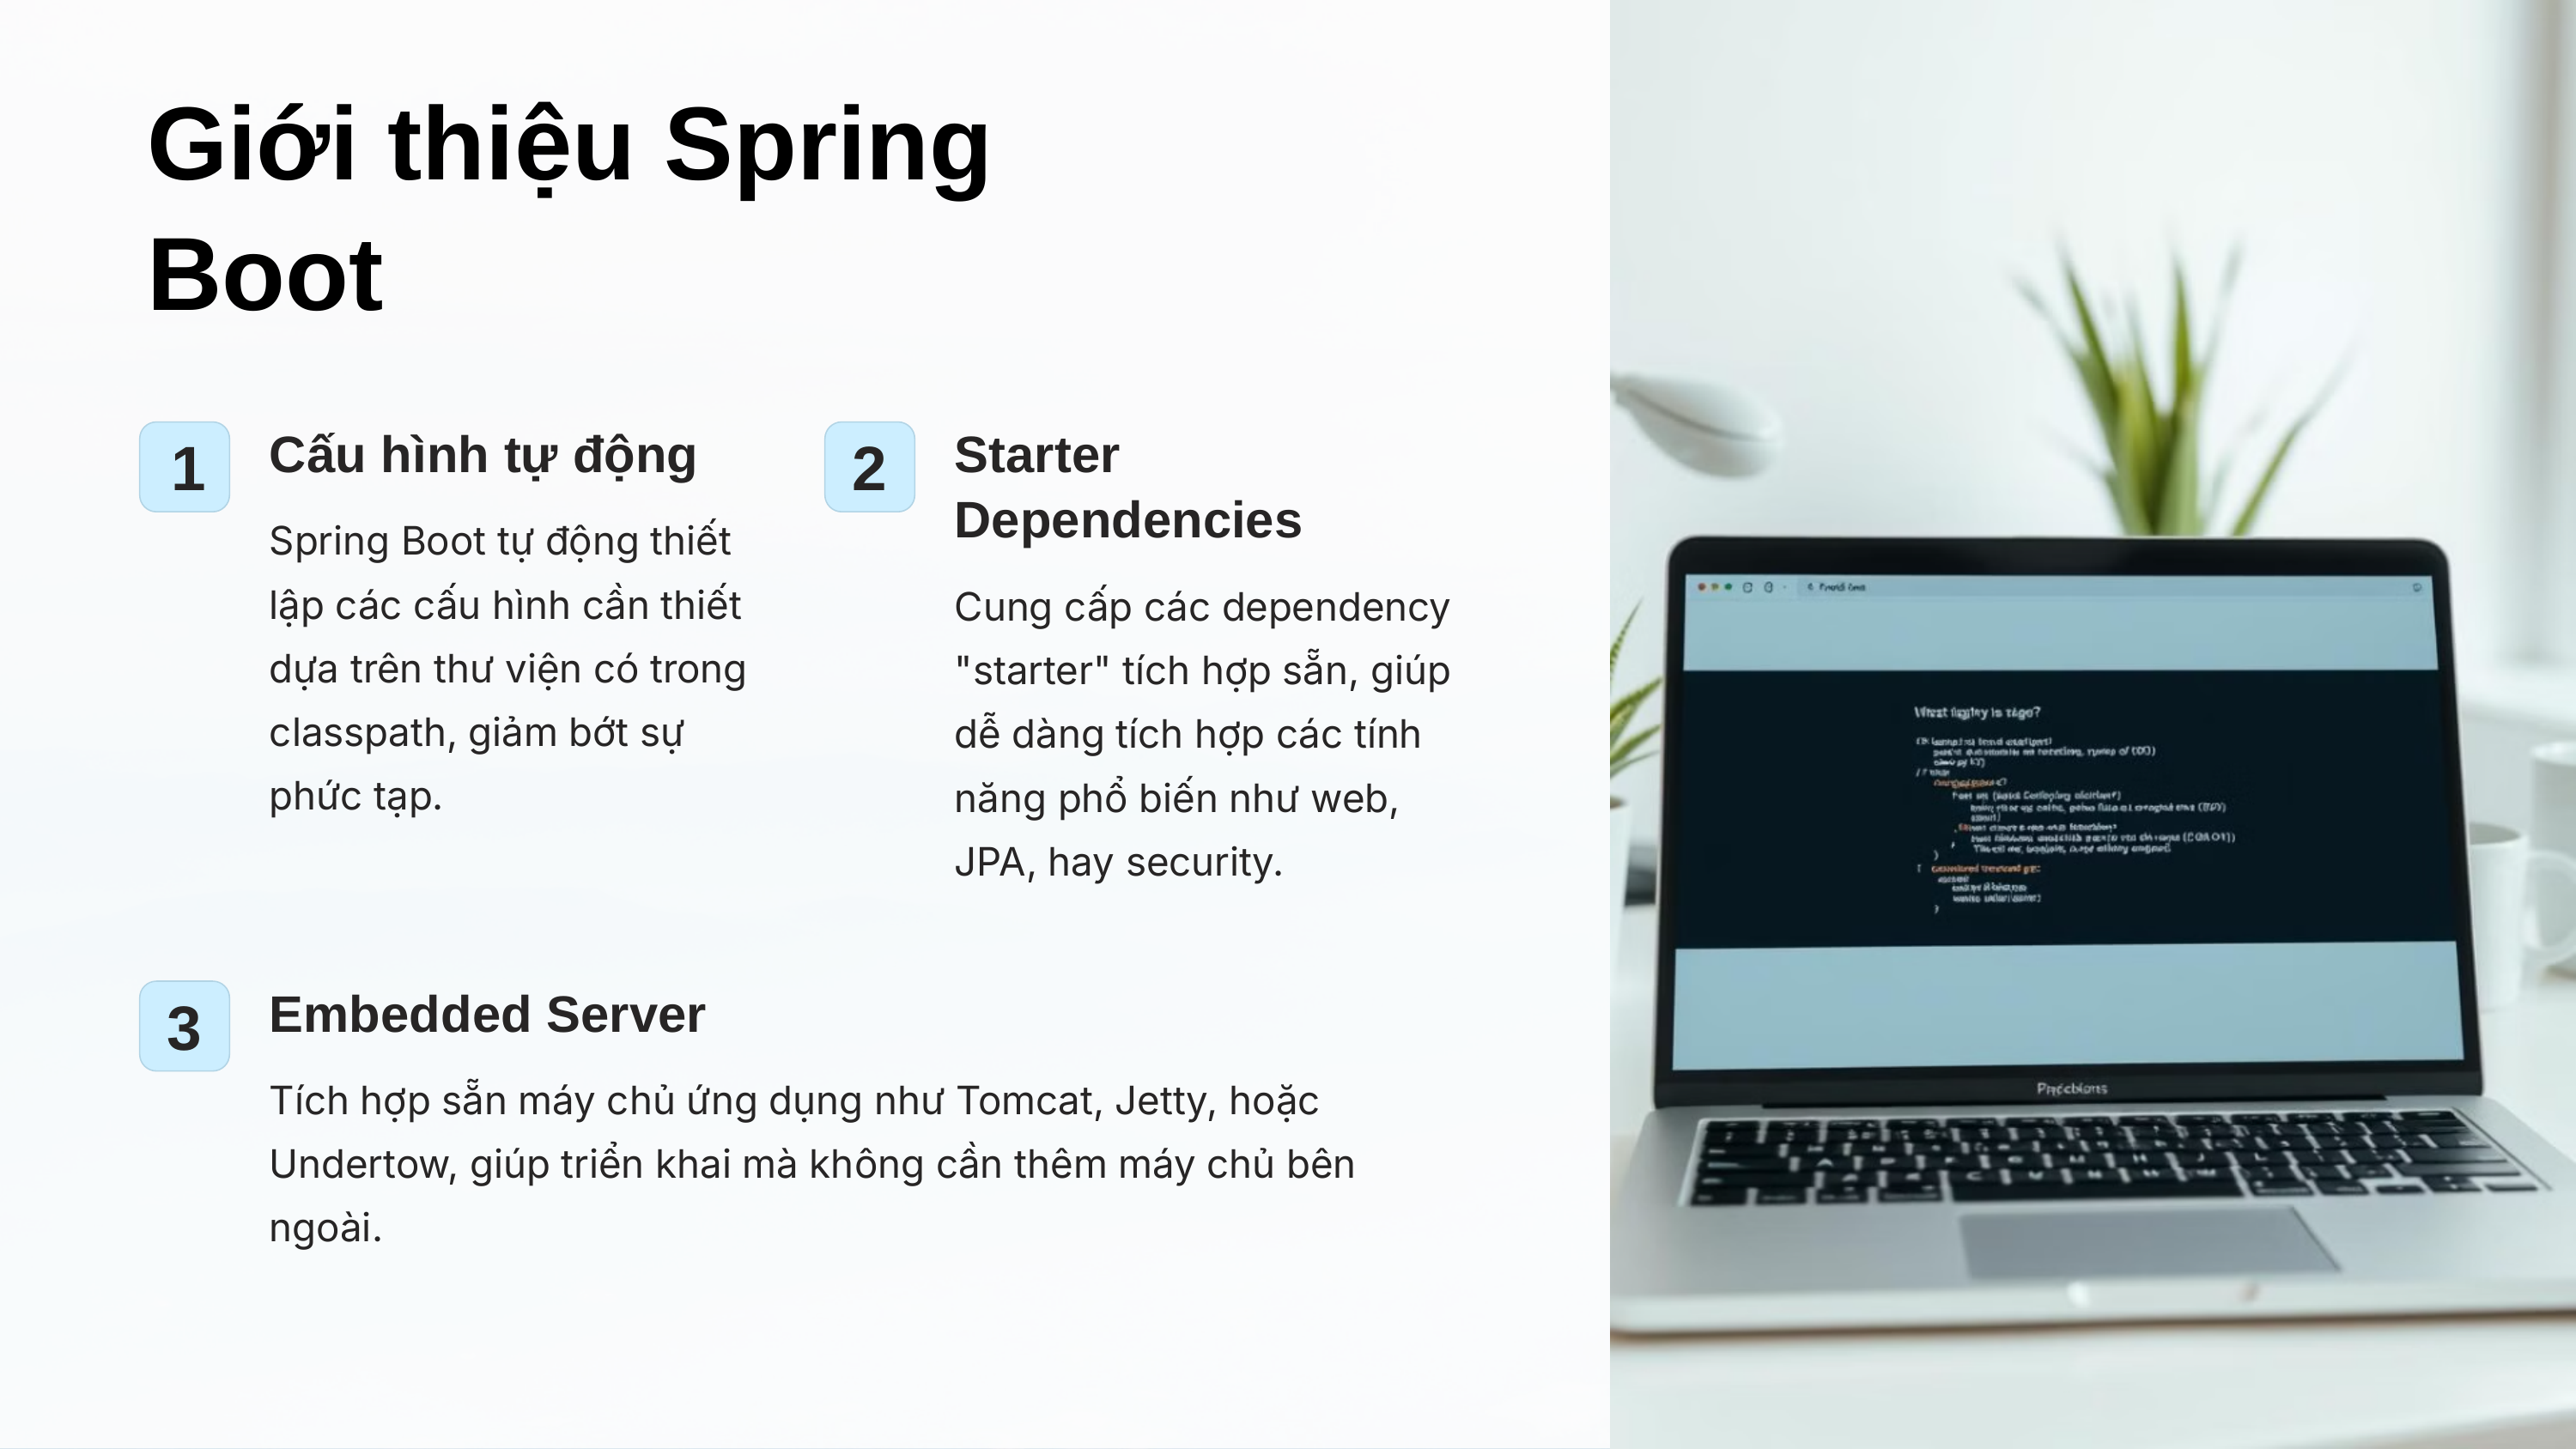

Giới thiệu Spring Boot
Cấu hình tự động
Starter Dependencies

1
2
Spring Boot tự động thiết lập các cấu hình cần thiết dựa trên thư viện có trong classpath, giảm bớt sự phức tạp.
Cung cấp các dependency "starter" tích hợp sẵn, giúp dễ dàng tích hợp các tính năng phổ biến như web, JPA, hay security.
Embedded Server

3
Tích hợp sẵn máy chủ ứng dụng như Tomcat, Jetty, hoặc Undertow, giúp triển khai mà không cần thêm máy chủ bên ngoài.